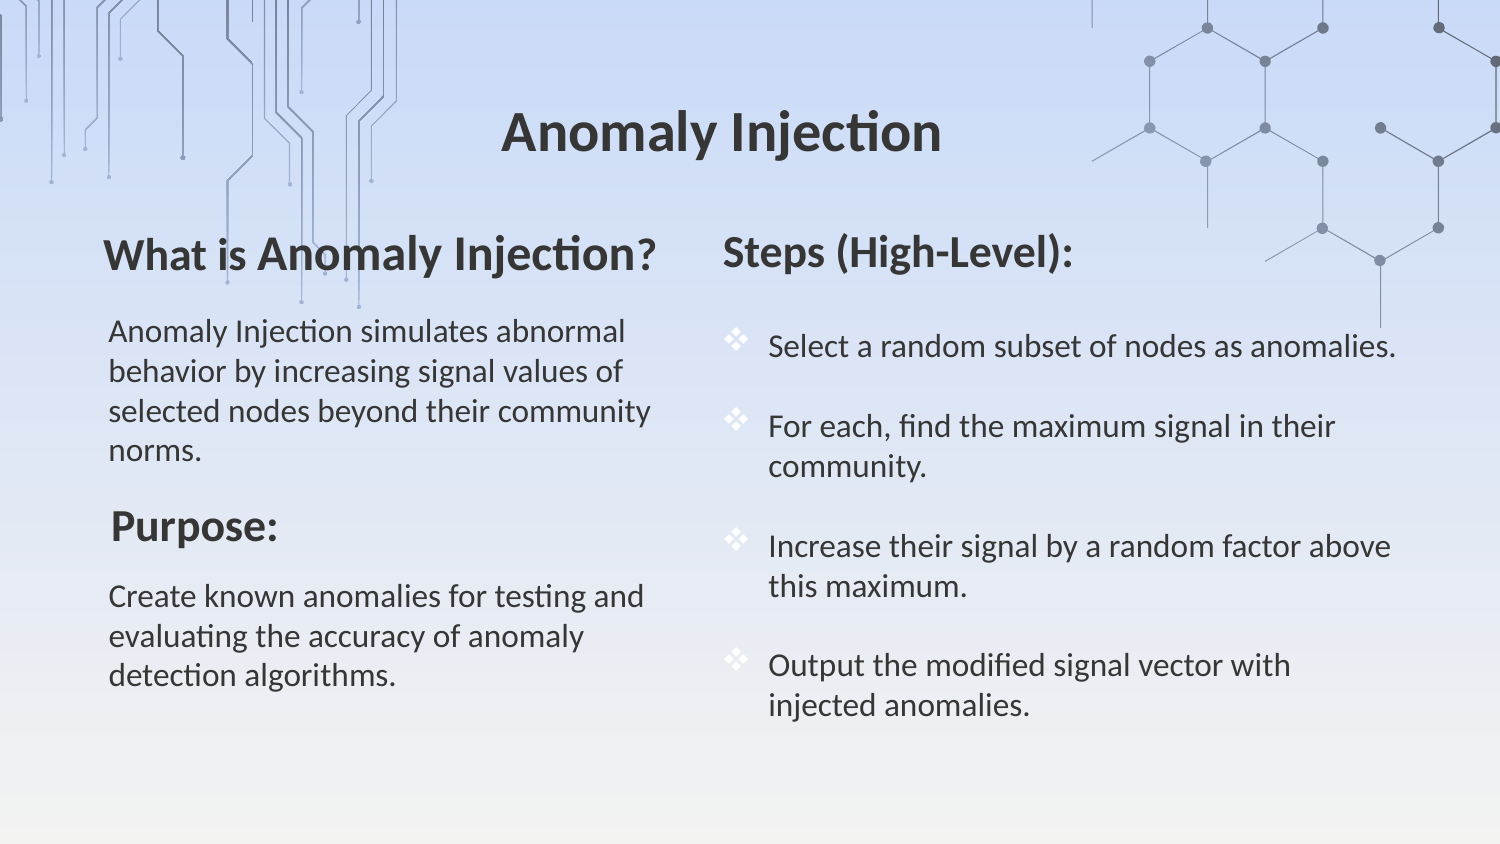

# Anomaly Injection
What is Anomaly Injection?
Steps (High-Level):
Anomaly Injection simulates abnormal behavior by increasing signal values of selected nodes beyond their community norms.
Select a random subset of nodes as anomalies.

For each, find the maximum signal in their community.

Increase their signal by a random factor above this maximum.

Output the modified signal vector with injected anomalies.
Purpose:
Create known anomalies for testing and evaluating the accuracy of anomaly detection algorithms.